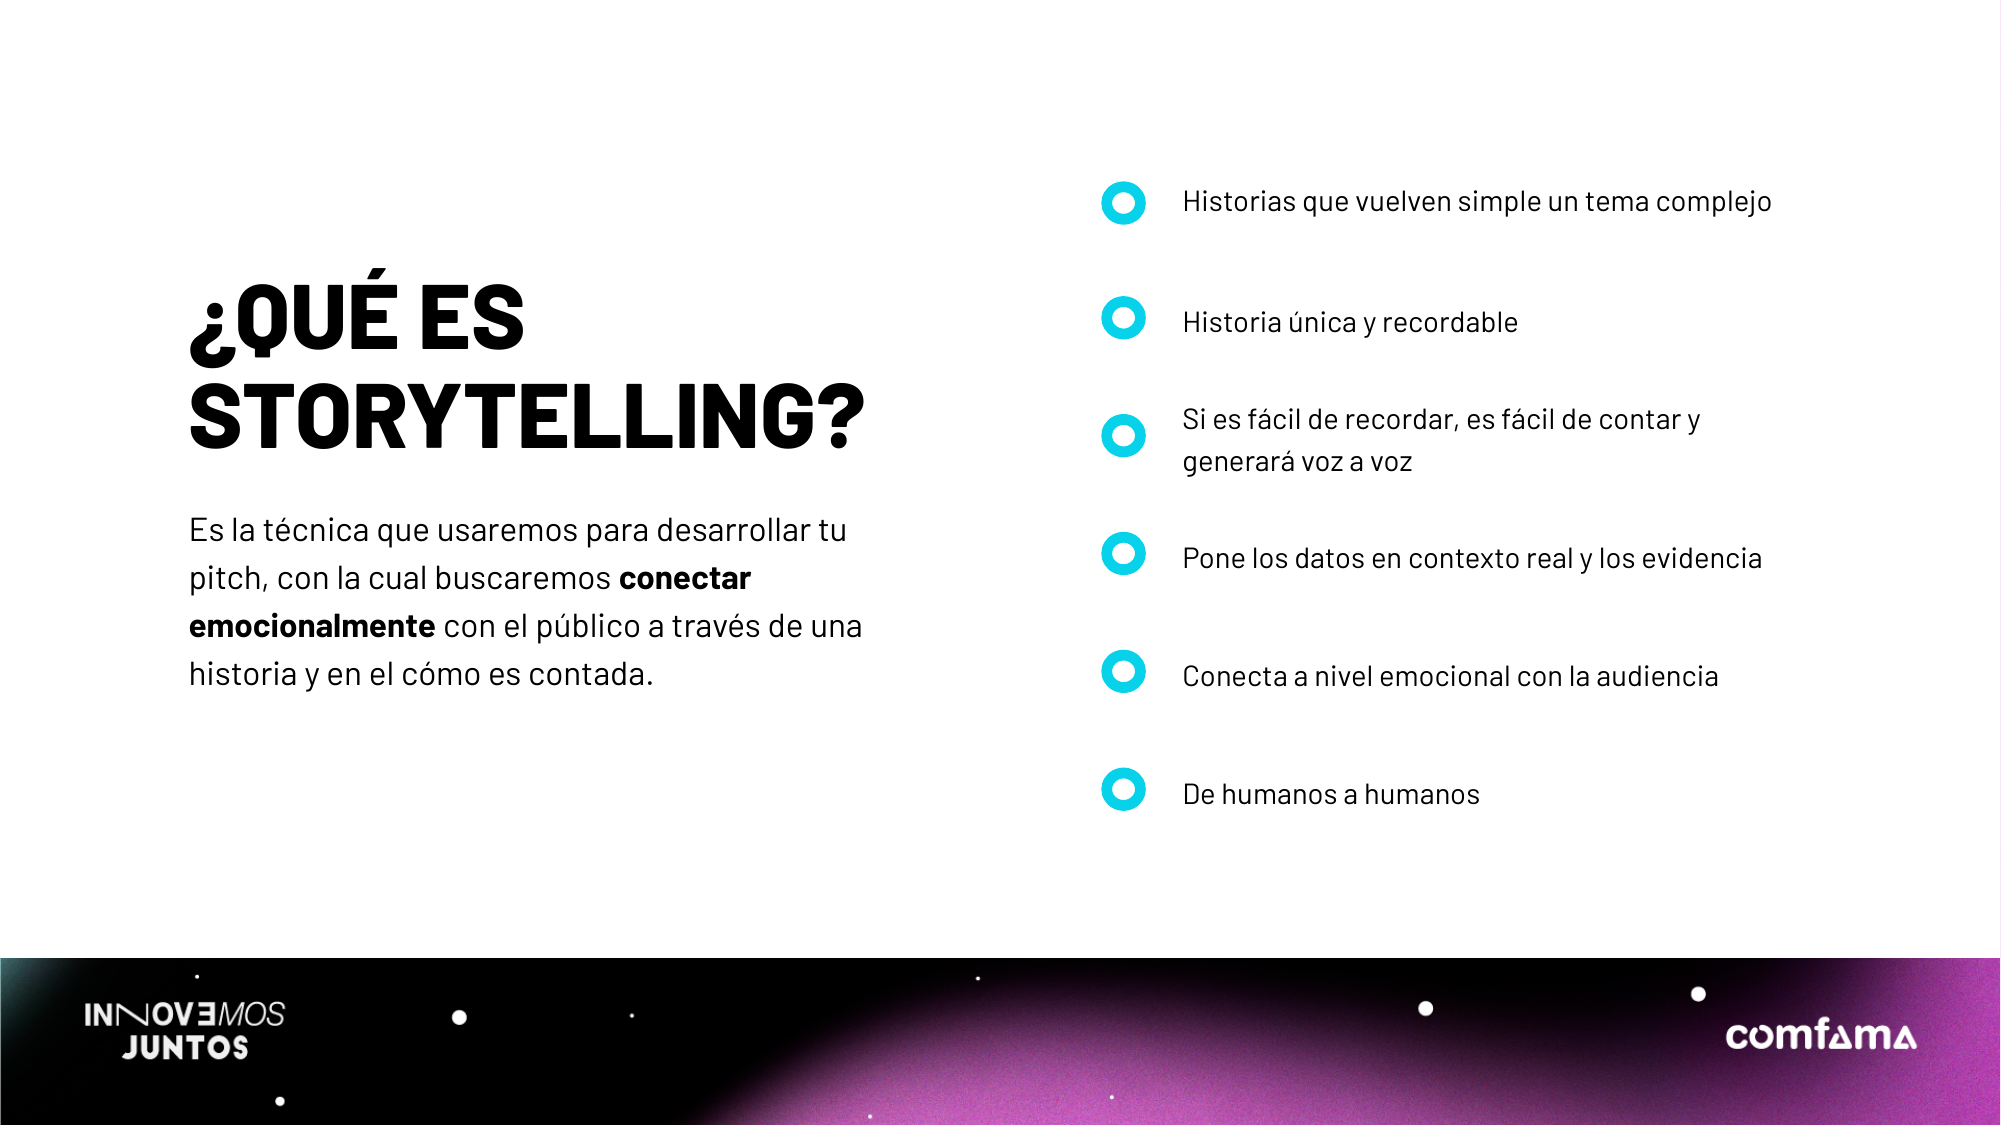

Historias que vuelven simple un tema complejo
Historia única y recordable
Si es fácil de recordar, es fácil de contar y generará voz a voz
Pone los datos en contexto real y los evidencia
Conecta a nivel emocional con la audiencia
De humanos a humanos
Historias que vuelven simple un tema complejo

# ¿QUÉ ES STORYTELLING?
Historia única y recordable

Si es fácil de recordar, es fácil de contar y generará voz a voz

Es la técnica que usaremos para desarrollar tu pitch, con la cual buscaremos conectar emocionalmente con el público a través de una historia y en el cómo es contada.
Pone los datos en contexto real y los evidencia

Conecta a nivel emocional con la audiencia

De humanos a humanos